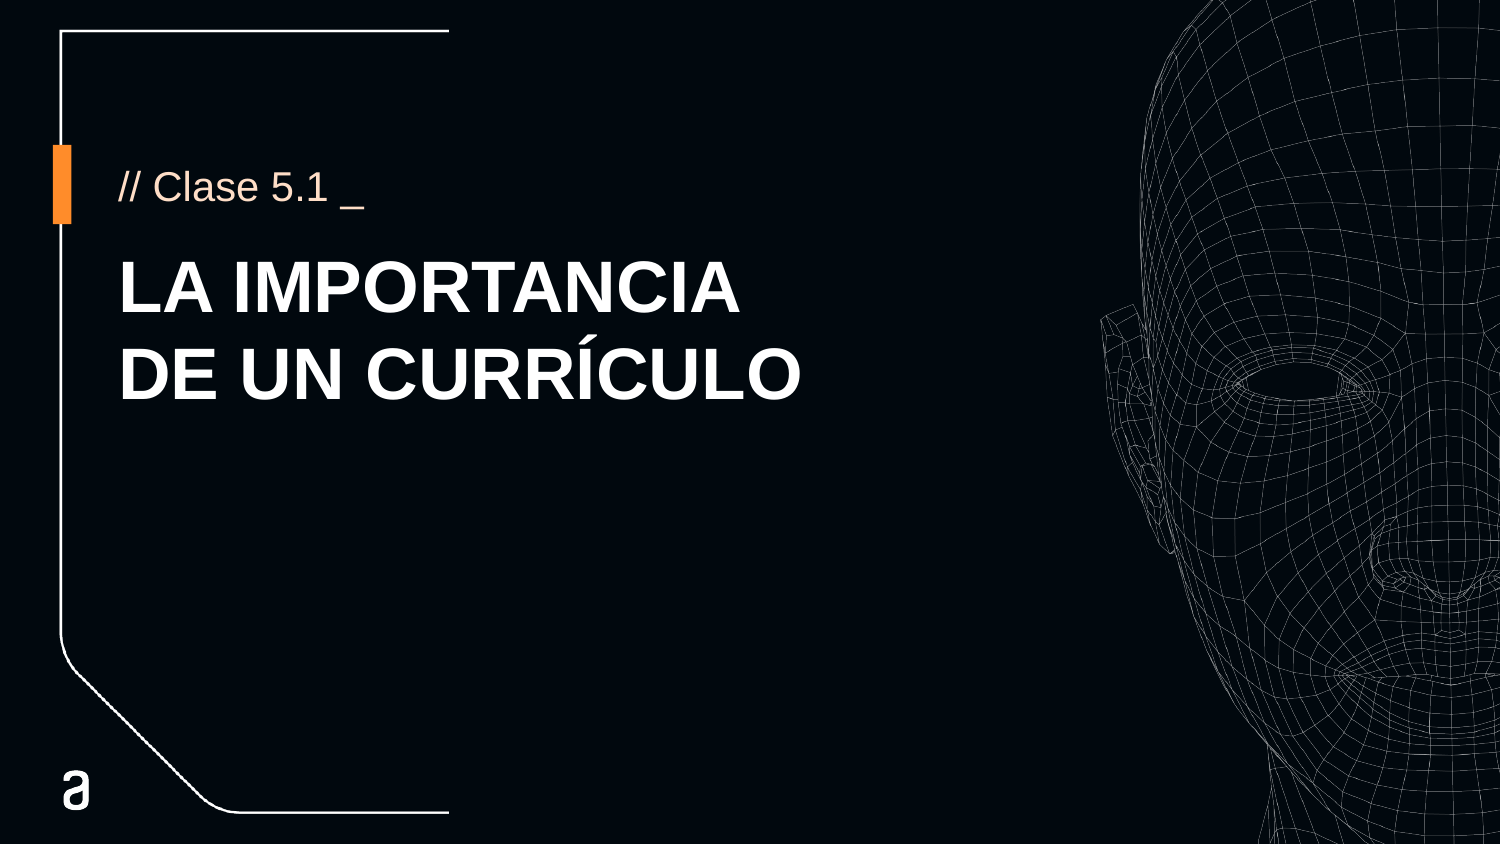

// Clase 5.1 _
# LA IMPORTANCIA DE UN CURRÍCULO